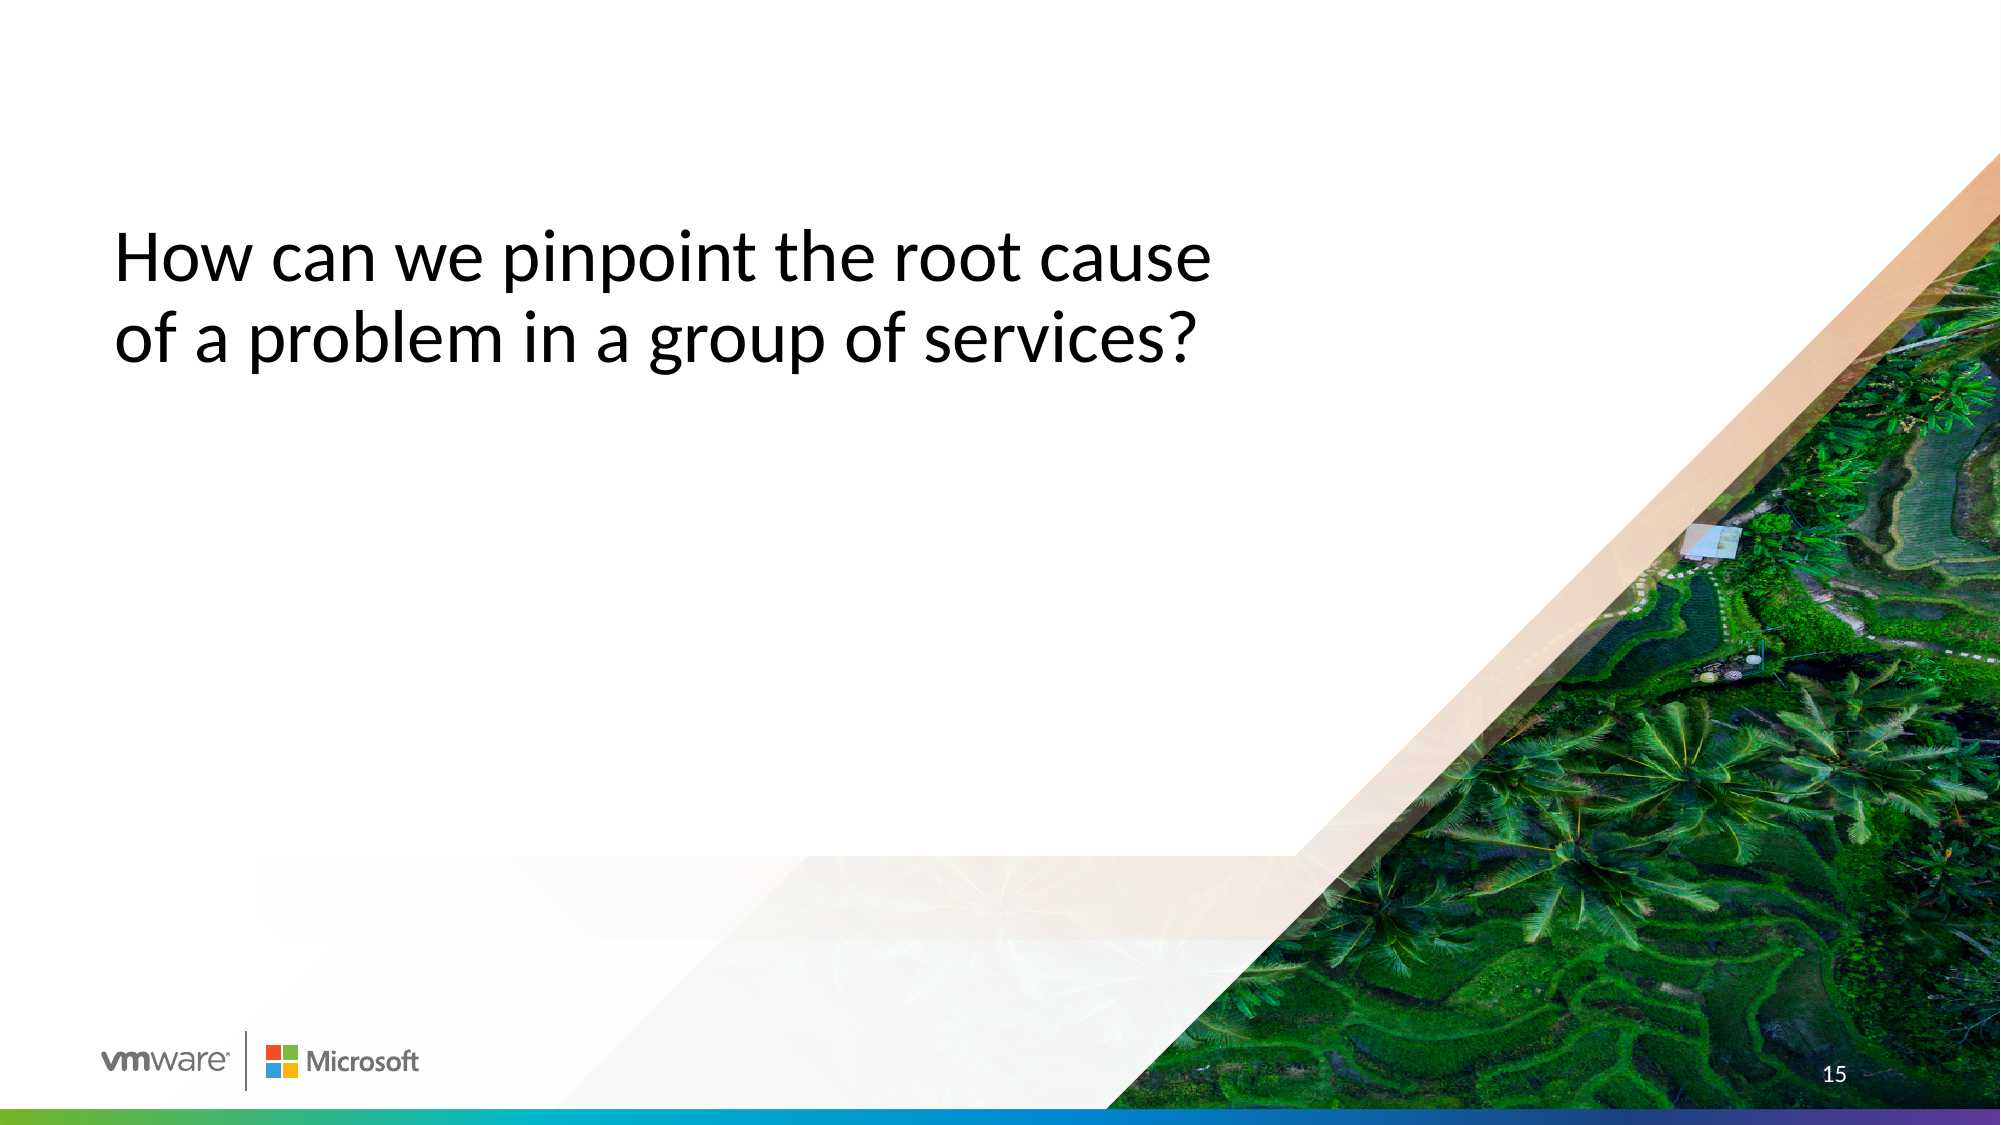

# How can we pinpoint the root cause of a problem in a group of services?
15